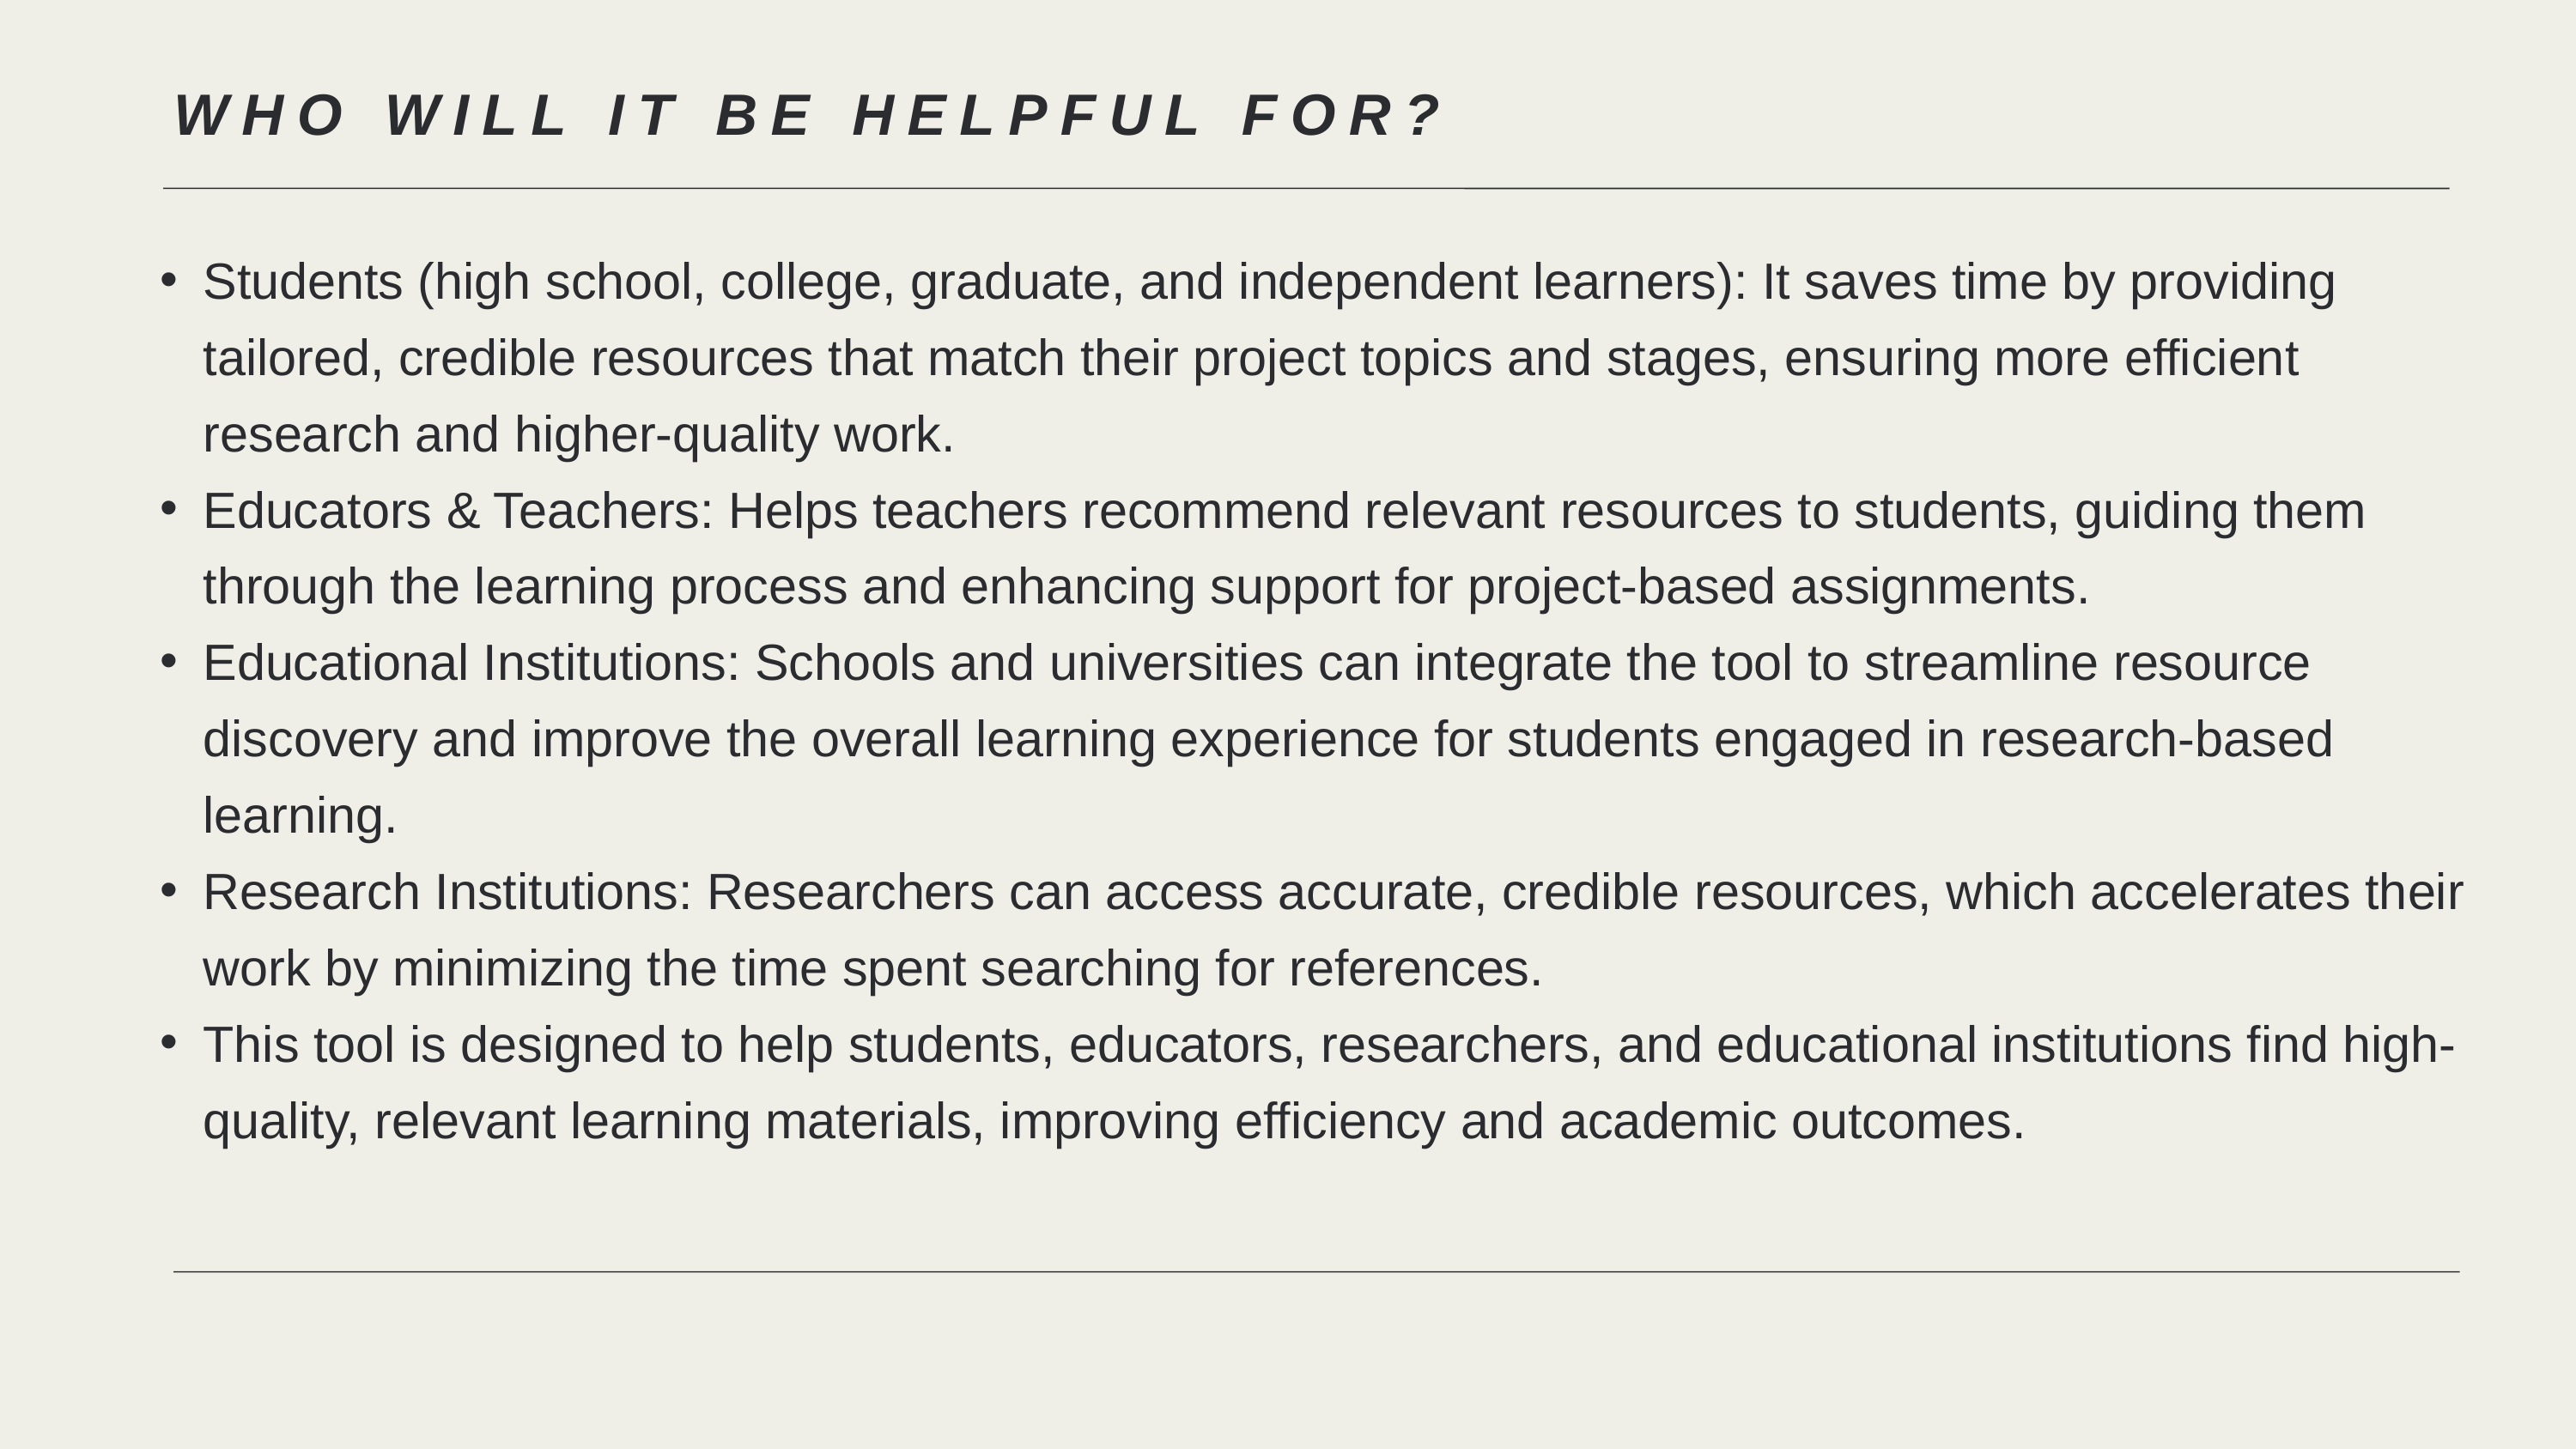

WHO WILL IT BE HELPFUL FOR?

Students (high school, college, graduate, and independent learners): It saves time by providing tailored, credible resources that match their project topics and stages, ensuring more efficient research and higher-quality work.
Educators & Teachers: Helps teachers recommend relevant resources to students, guiding them through the learning process and enhancing support for project-based assignments.
Educational Institutions: Schools and universities can integrate the tool to streamline resource discovery and improve the overall learning experience for students engaged in research-based learning.
Research Institutions: Researchers can access accurate, credible resources, which accelerates their work by minimizing the time spent searching for references.
This tool is designed to help students, educators, researchers, and educational institutions find high-quality, relevant learning materials, improving efficiency and academic outcomes.